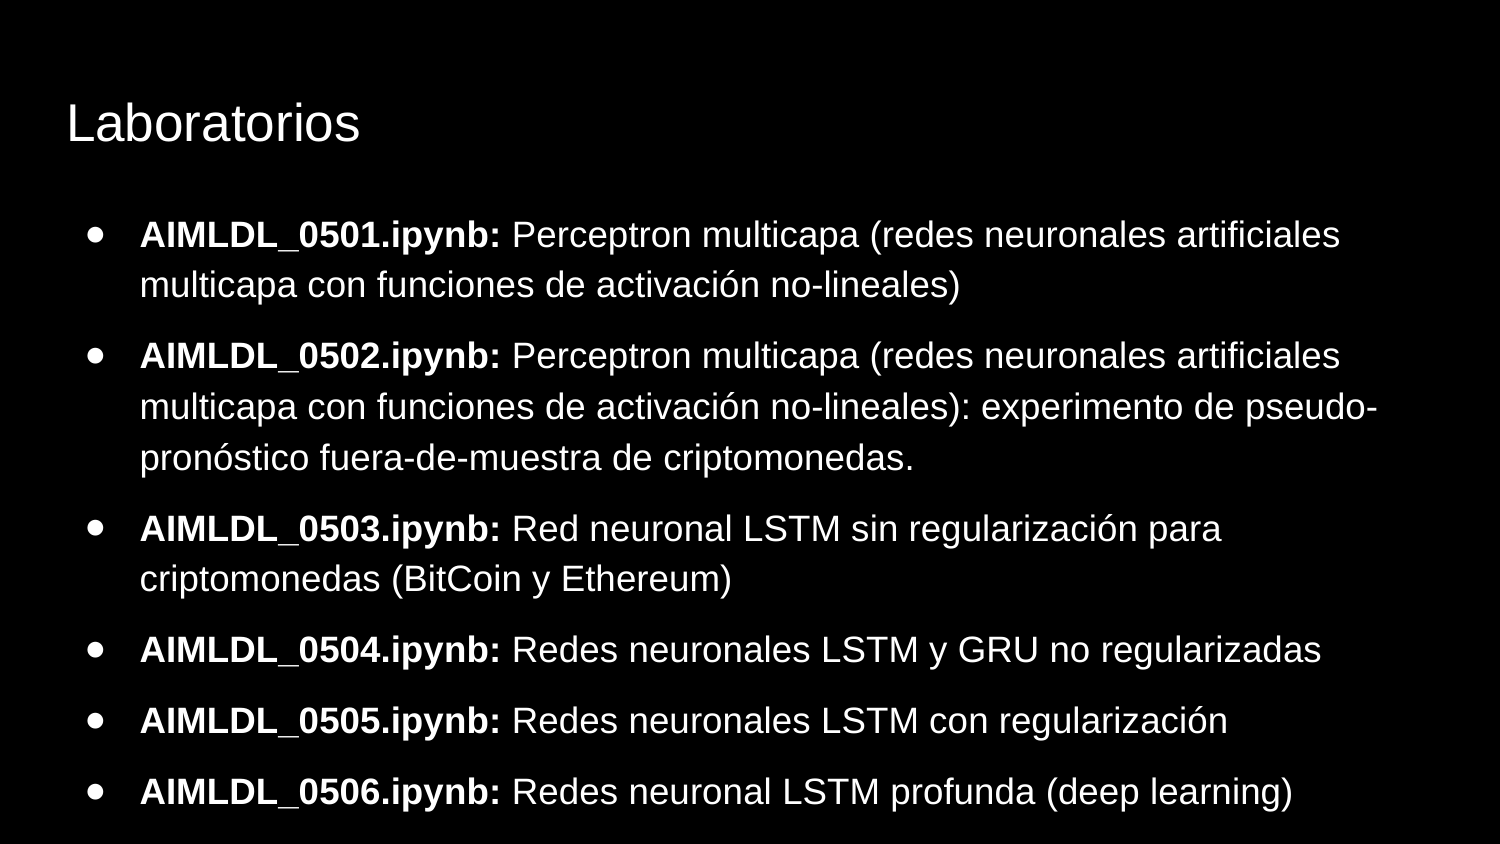

# Laboratorios
AIMLDL_0501.ipynb: Perceptron multicapa (redes neuronales artificiales multicapa con funciones de activación no-lineales)
AIMLDL_0502.ipynb: Perceptron multicapa (redes neuronales artificiales multicapa con funciones de activación no-lineales): experimento de pseudo-pronóstico fuera-de-muestra de criptomonedas.
AIMLDL_0503.ipynb: Red neuronal LSTM sin regularización para criptomonedas (BitCoin y Ethereum)
AIMLDL_0504.ipynb: Redes neuronales LSTM y GRU no regularizadas
AIMLDL_0505.ipynb: Redes neuronales LSTM con regularización
AIMLDL_0506.ipynb: Redes neuronal LSTM profunda (deep learning)